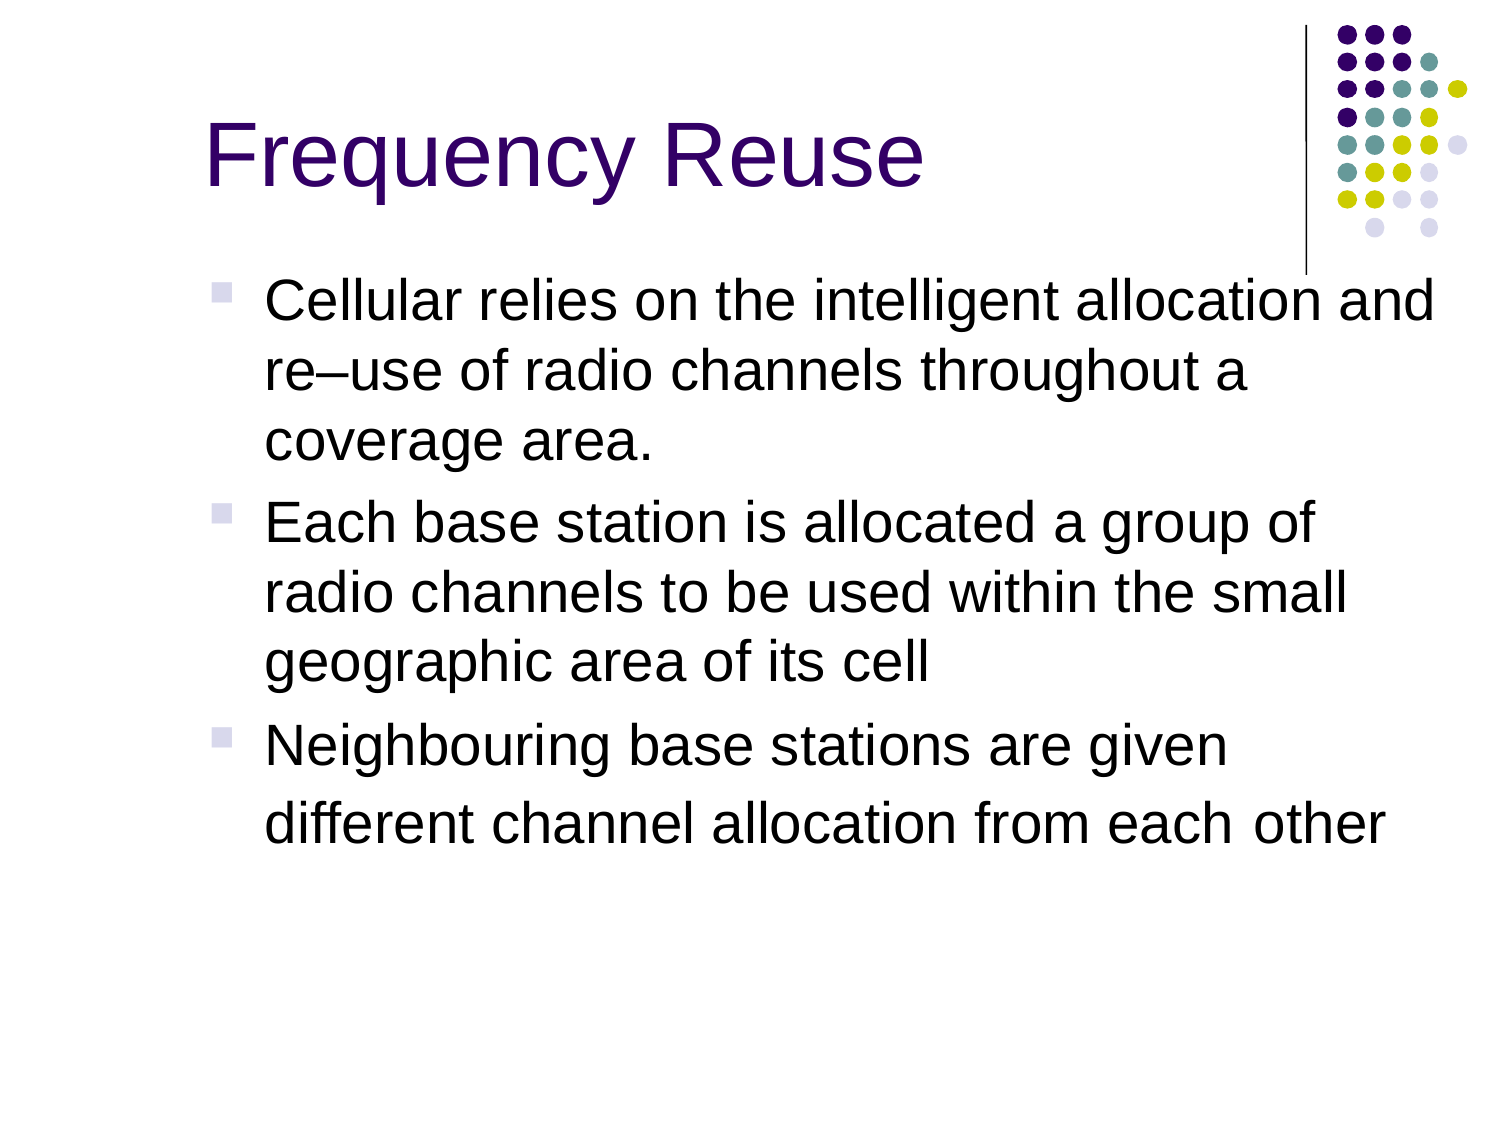

Frequency Reuse
Cellular relies on the intelligent allocation and re–use of radio channels throughout a coverage area.
Each base station is allocated a group of radio channels to be used within the small geographic area of its cell
Neighbouring base stations are given different channel allocation from each other